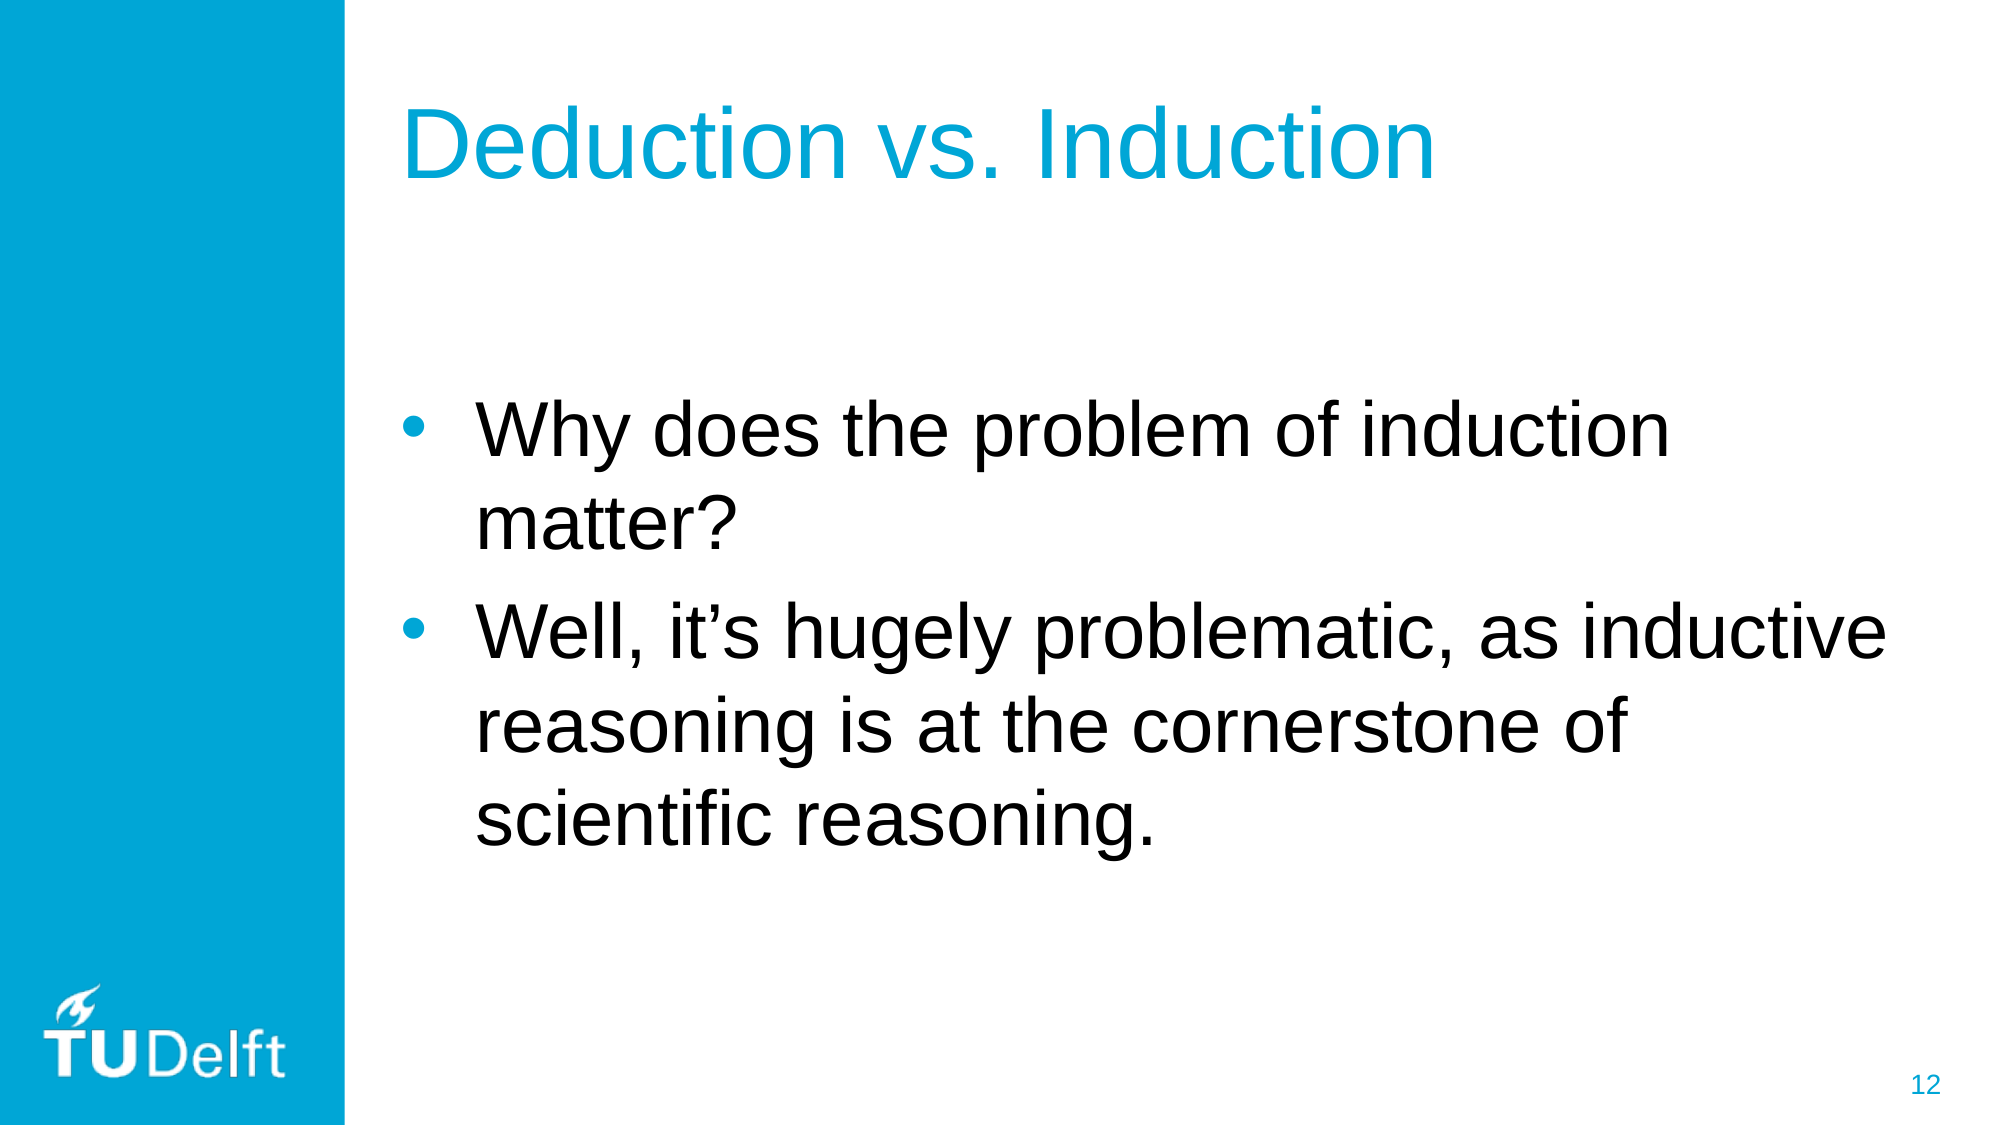

# Deduction vs. Induction

Why does the problem of induction matter?
Well, it’s hugely problematic, as inductive reasoning is at the cornerstone of scientific reasoning.